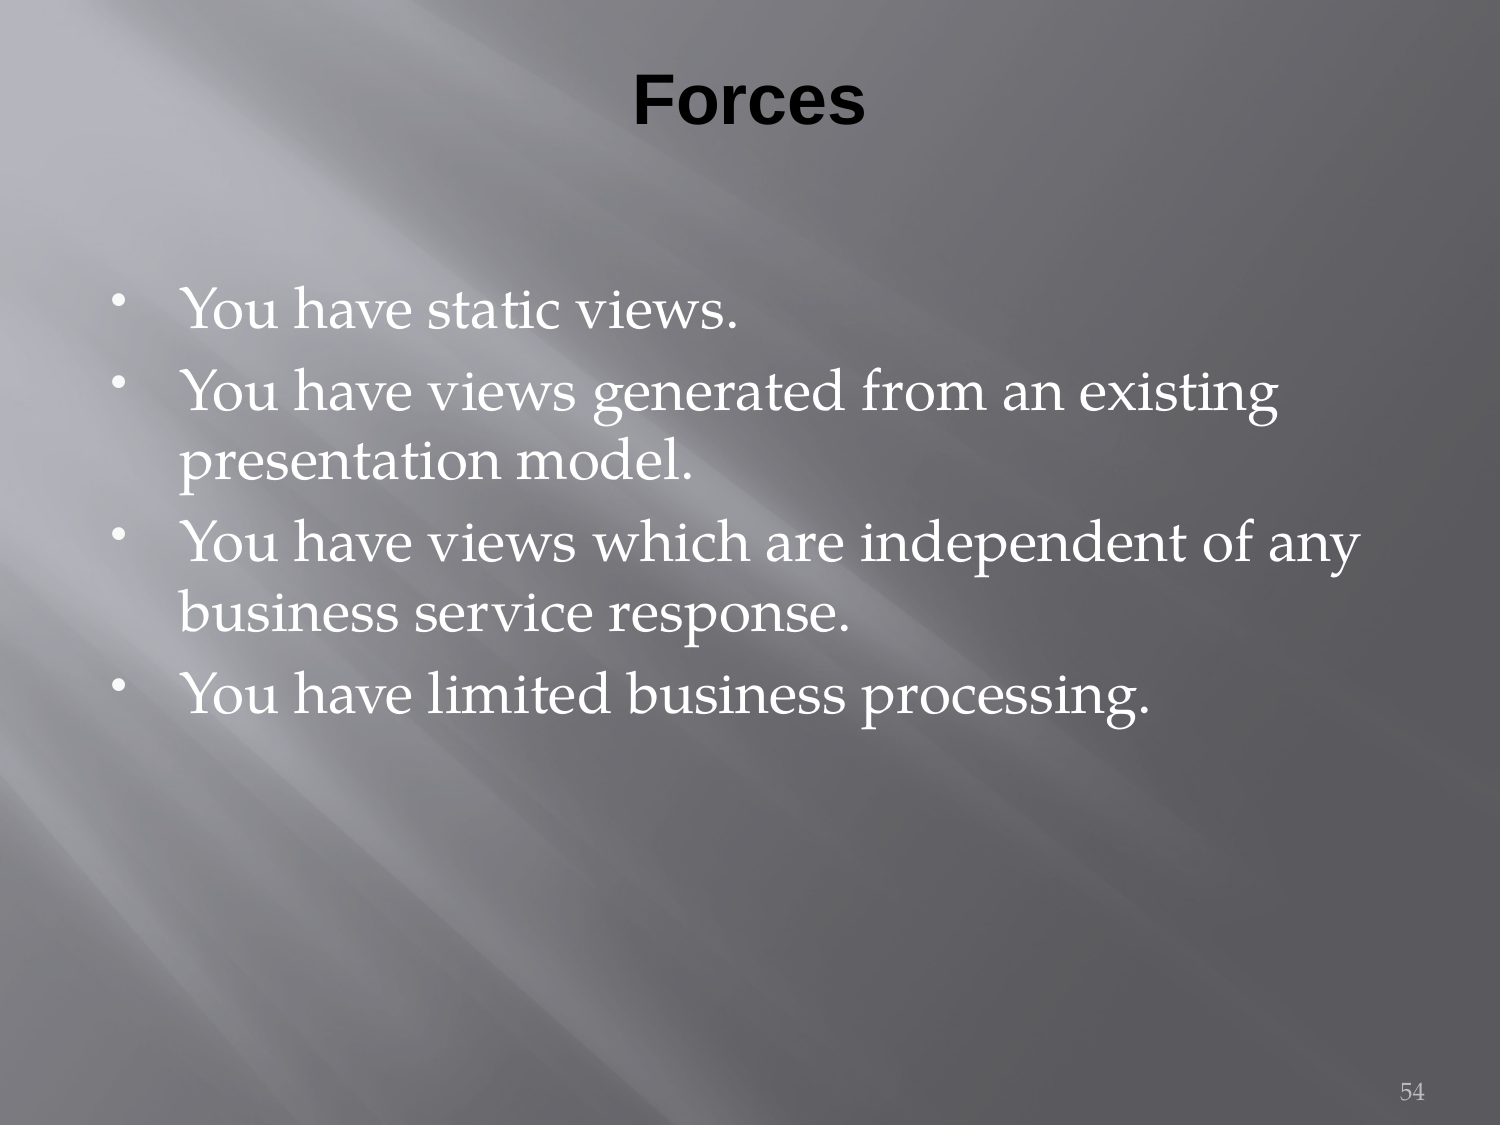

# Forces
You have static views.
You have views generated from an existing presentation model.
You have views which are independent of any business service response.
You have limited business processing.

54